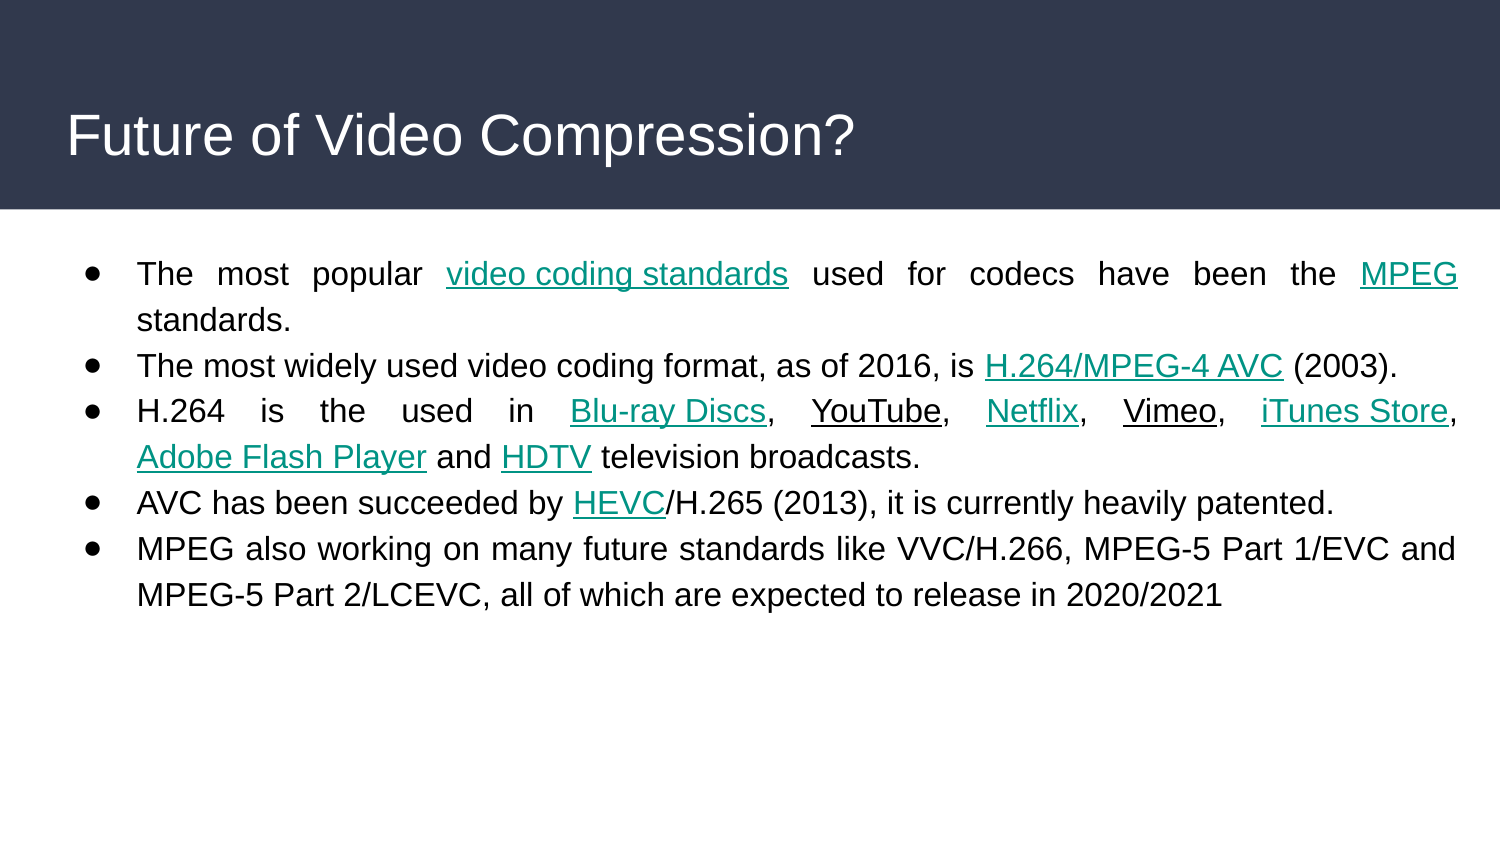

# Future of Video Compression?
The most popular video coding standards used for codecs have been the MPEG standards.
The most widely used video coding format, as of 2016, is H.264/MPEG-4 AVC (2003).
H.264 is the used in Blu-ray Discs, YouTube, Netflix, Vimeo, iTunes Store, Adobe Flash Player and HDTV television broadcasts.
AVC has been succeeded by HEVC/H.265 (2013), it is currently heavily patented.
MPEG also working on many future standards like VVC/H.266, MPEG-5 Part 1/EVC and MPEG-5 Part 2/LCEVC, all of which are expected to release in 2020/2021